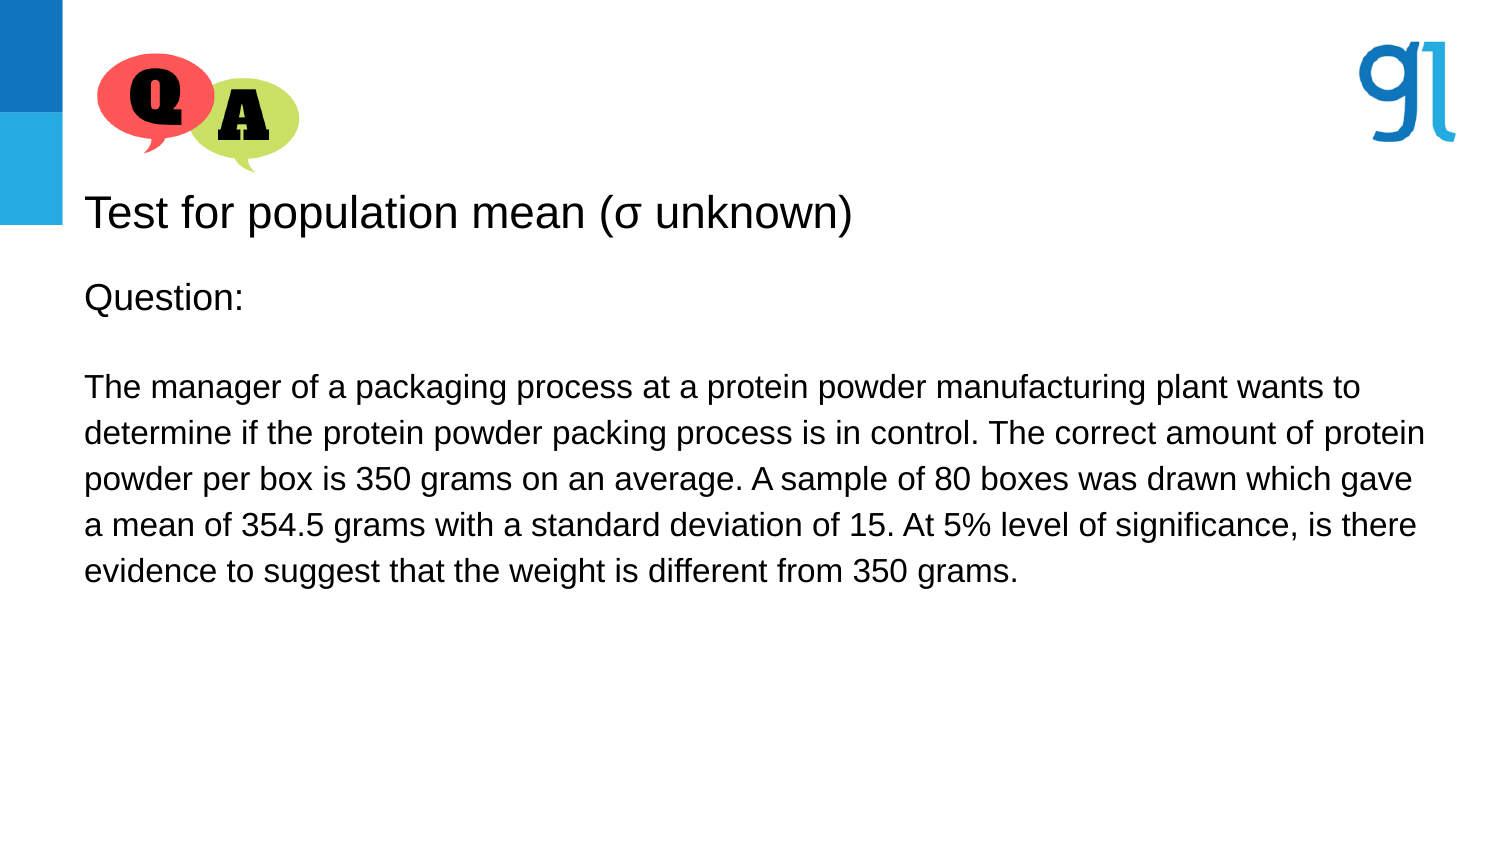

Test for population mean (σ unknown)
Question:
The manager of a packaging process at a protein powder manufacturing plant wants to determine if the protein powder packing process is in control. The correct amount of protein powder per box is 350 grams on an average. A sample of 80 boxes was drawn which gave a mean of 354.5 grams with a standard deviation of 15. At 5% level of significance, is there evidence to suggest that the weight is different from 350 grams.